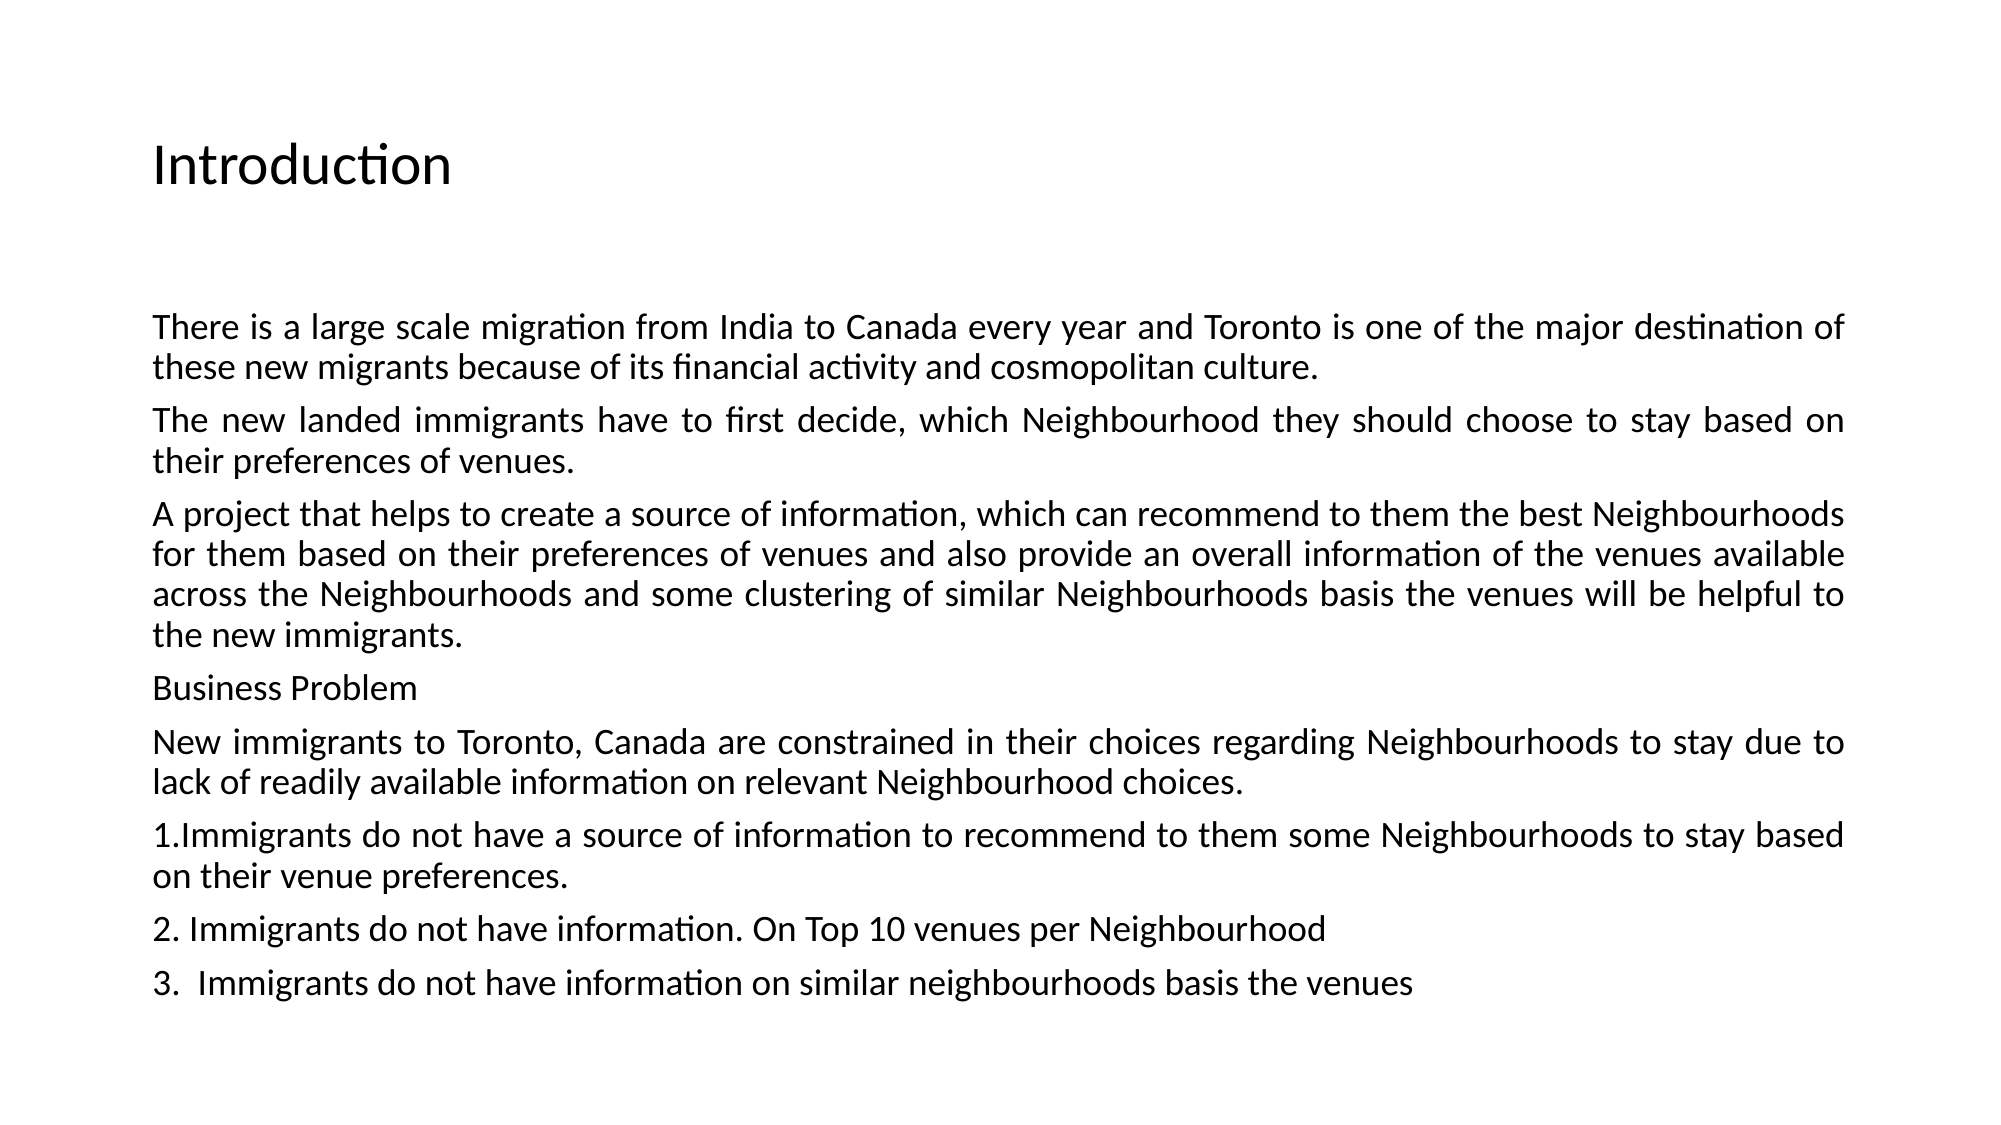

# Introduction
There is a large scale migration from India to Canada every year and Toronto is one of the major destination of these new migrants because of its financial activity and cosmopolitan culture.
The new landed immigrants have to first decide, which Neighbourhood they should choose to stay based on their preferences of venues.
A project that helps to create a source of information, which can recommend to them the best Neighbourhoods for them based on their preferences of venues and also provide an overall information of the venues available across the Neighbourhoods and some clustering of similar Neighbourhoods basis the venues will be helpful to the new immigrants.
Business Problem
New immigrants to Toronto, Canada are constrained in their choices regarding Neighbourhoods to stay due to lack of readily available information on relevant Neighbourhood choices.
1.Immigrants do not have a source of information to recommend to them some Neighbourhoods to stay based on their venue preferences.
2. Immigrants do not have information. On Top 10 venues per Neighbourhood
3.  Immigrants do not have information on similar neighbourhoods basis the venues